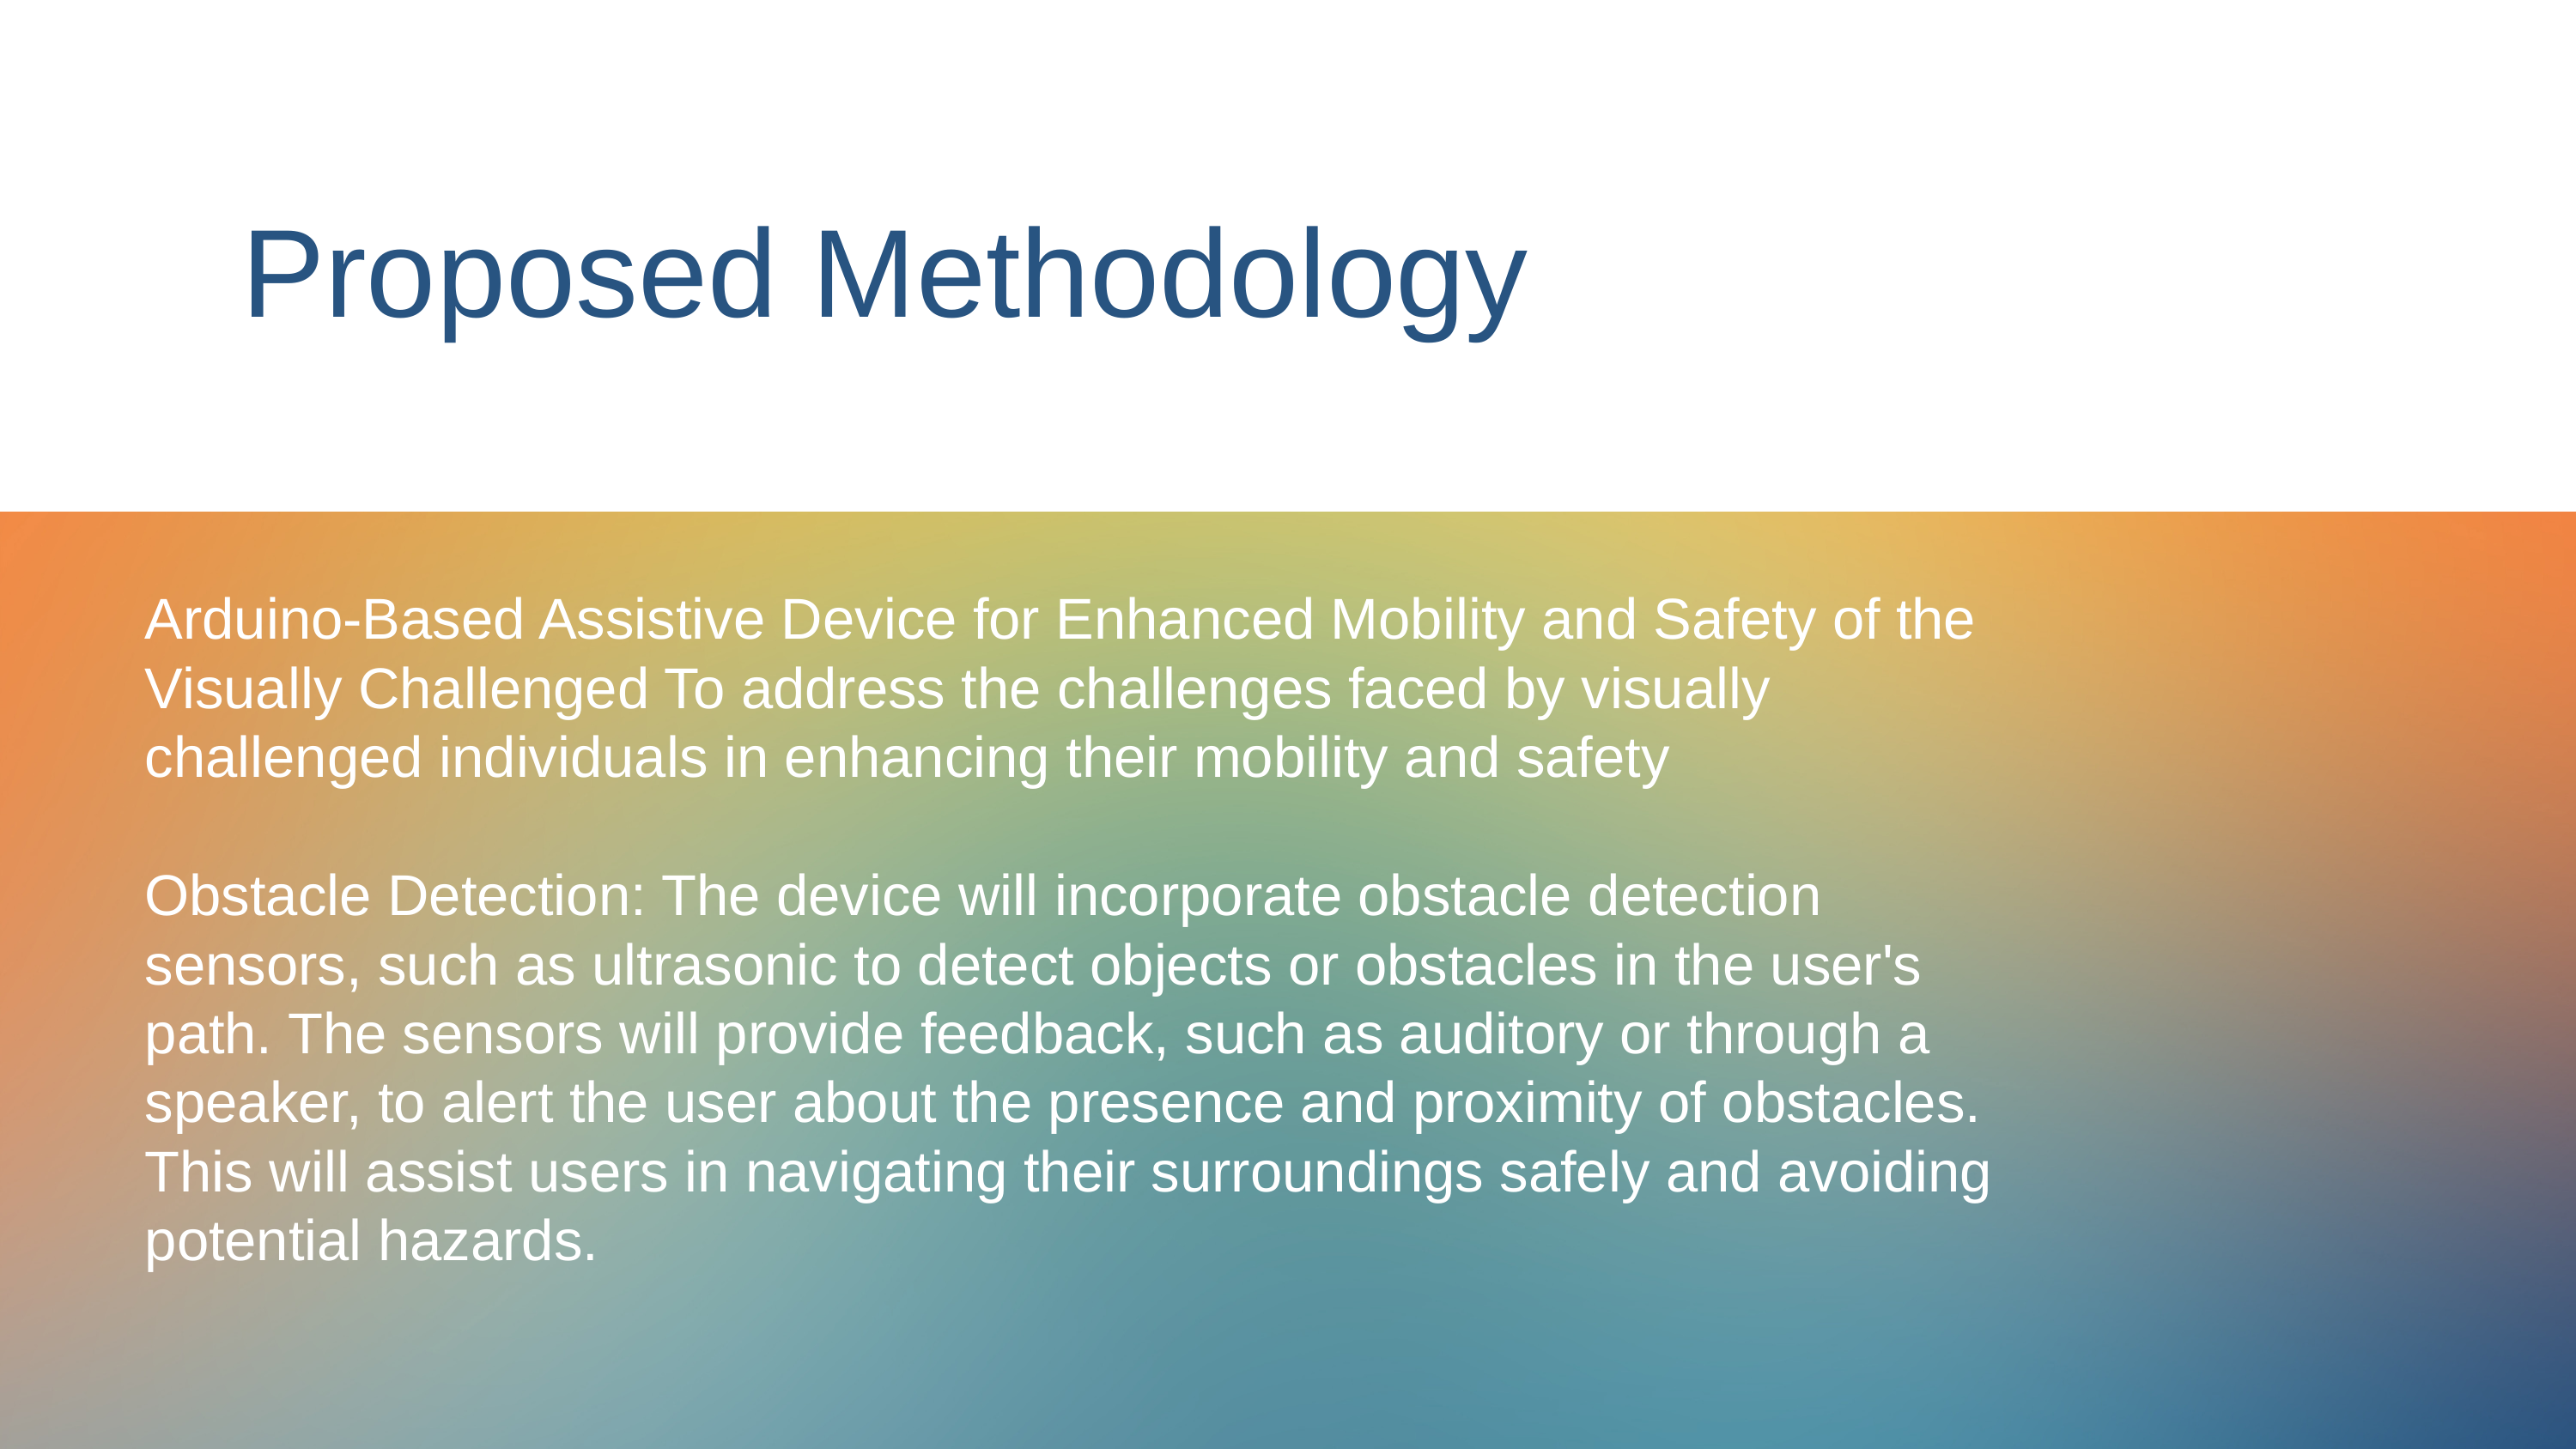

Proposed Methodology

Arduino-Based Assistive Device for Enhanced Mobility and Safety of the Visually Challenged To address the challenges faced by visually challenged individuals in enhancing their mobility and safety

Obstacle Detection: The device will incorporate obstacle detection sensors, such as ultrasonic to detect objects or obstacles in the user's path. The sensors will provide feedback, such as auditory or through a speaker, to alert the user about the presence and proximity of obstacles. This will assist users in navigating their surroundings safely and avoiding potential hazards.